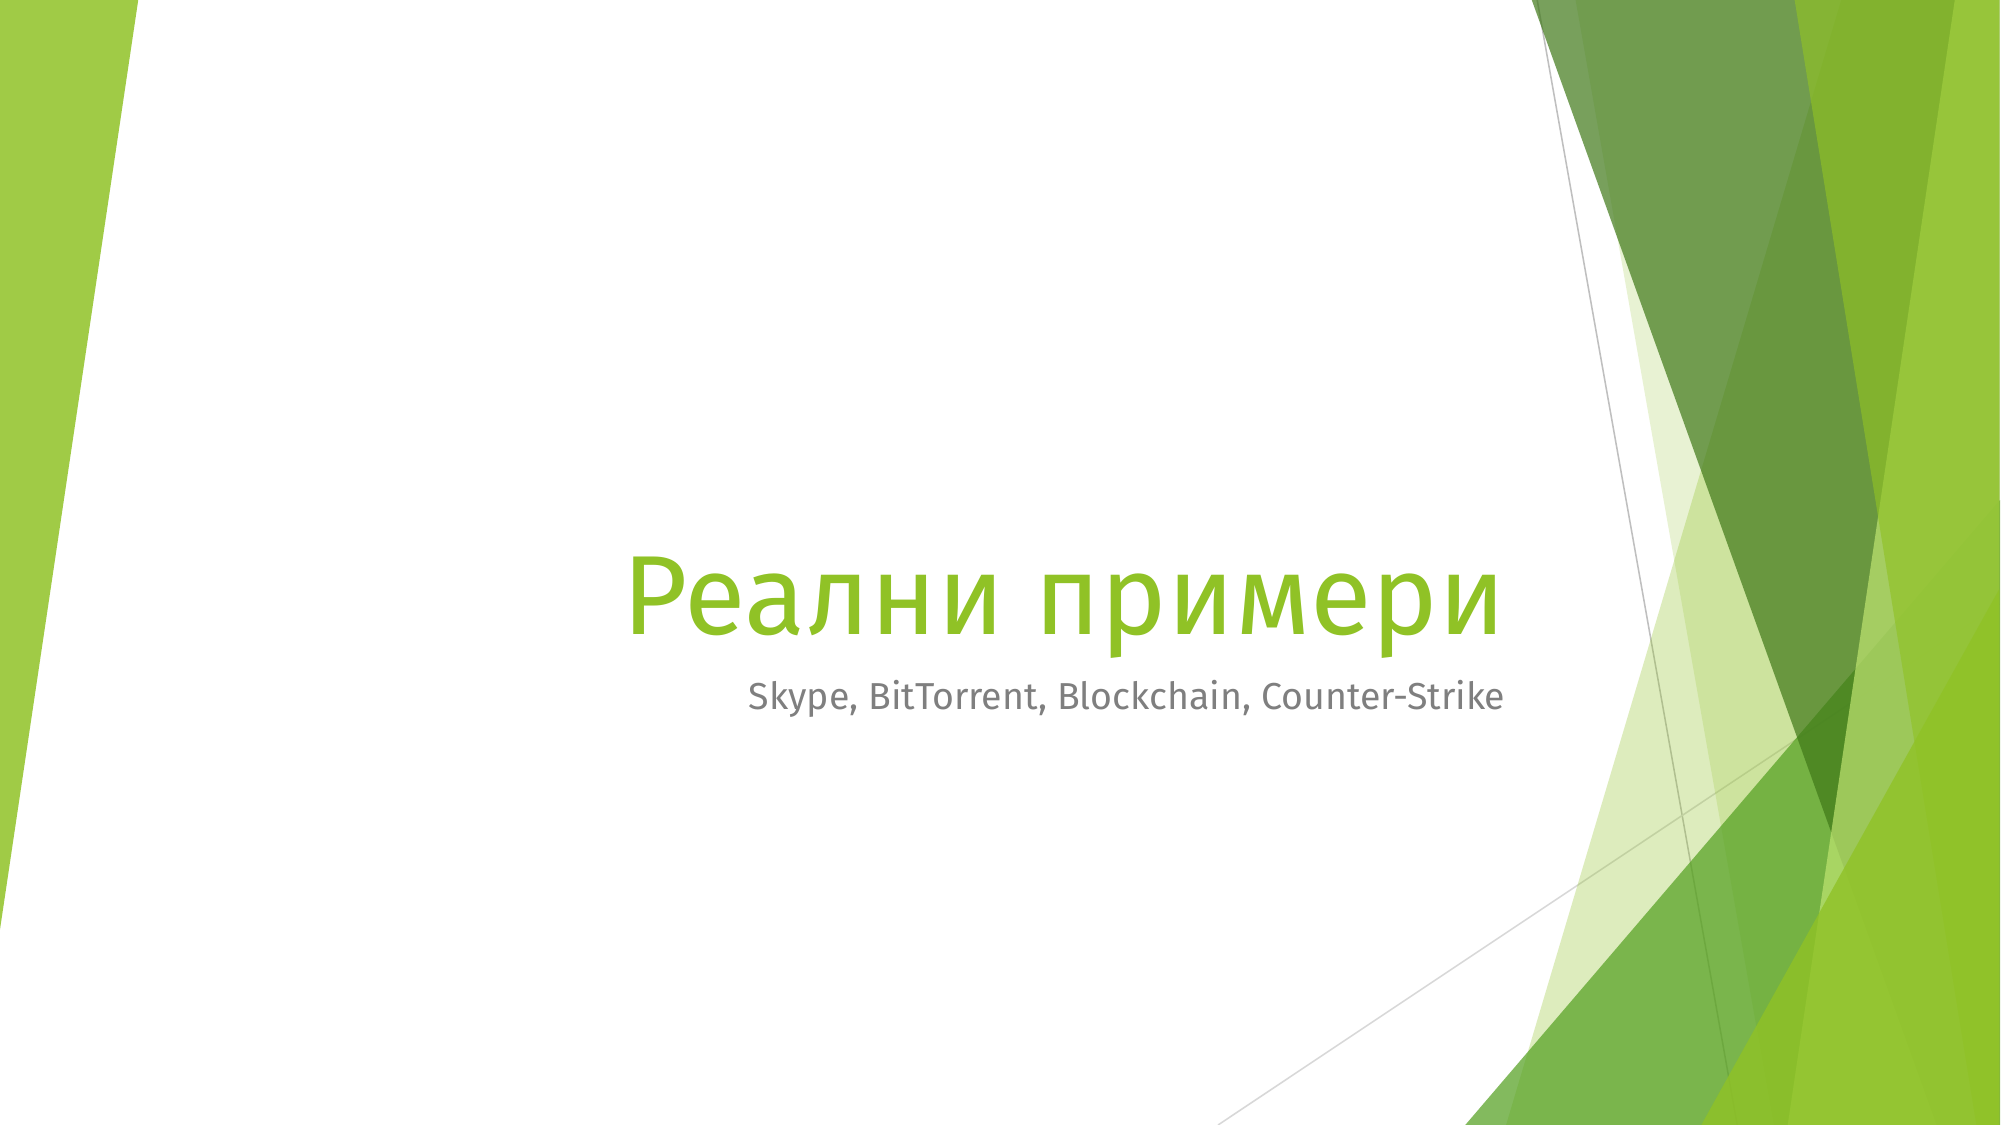

# Реални примери
Skype, BitTorrent, Blockchain, Counter-Strike